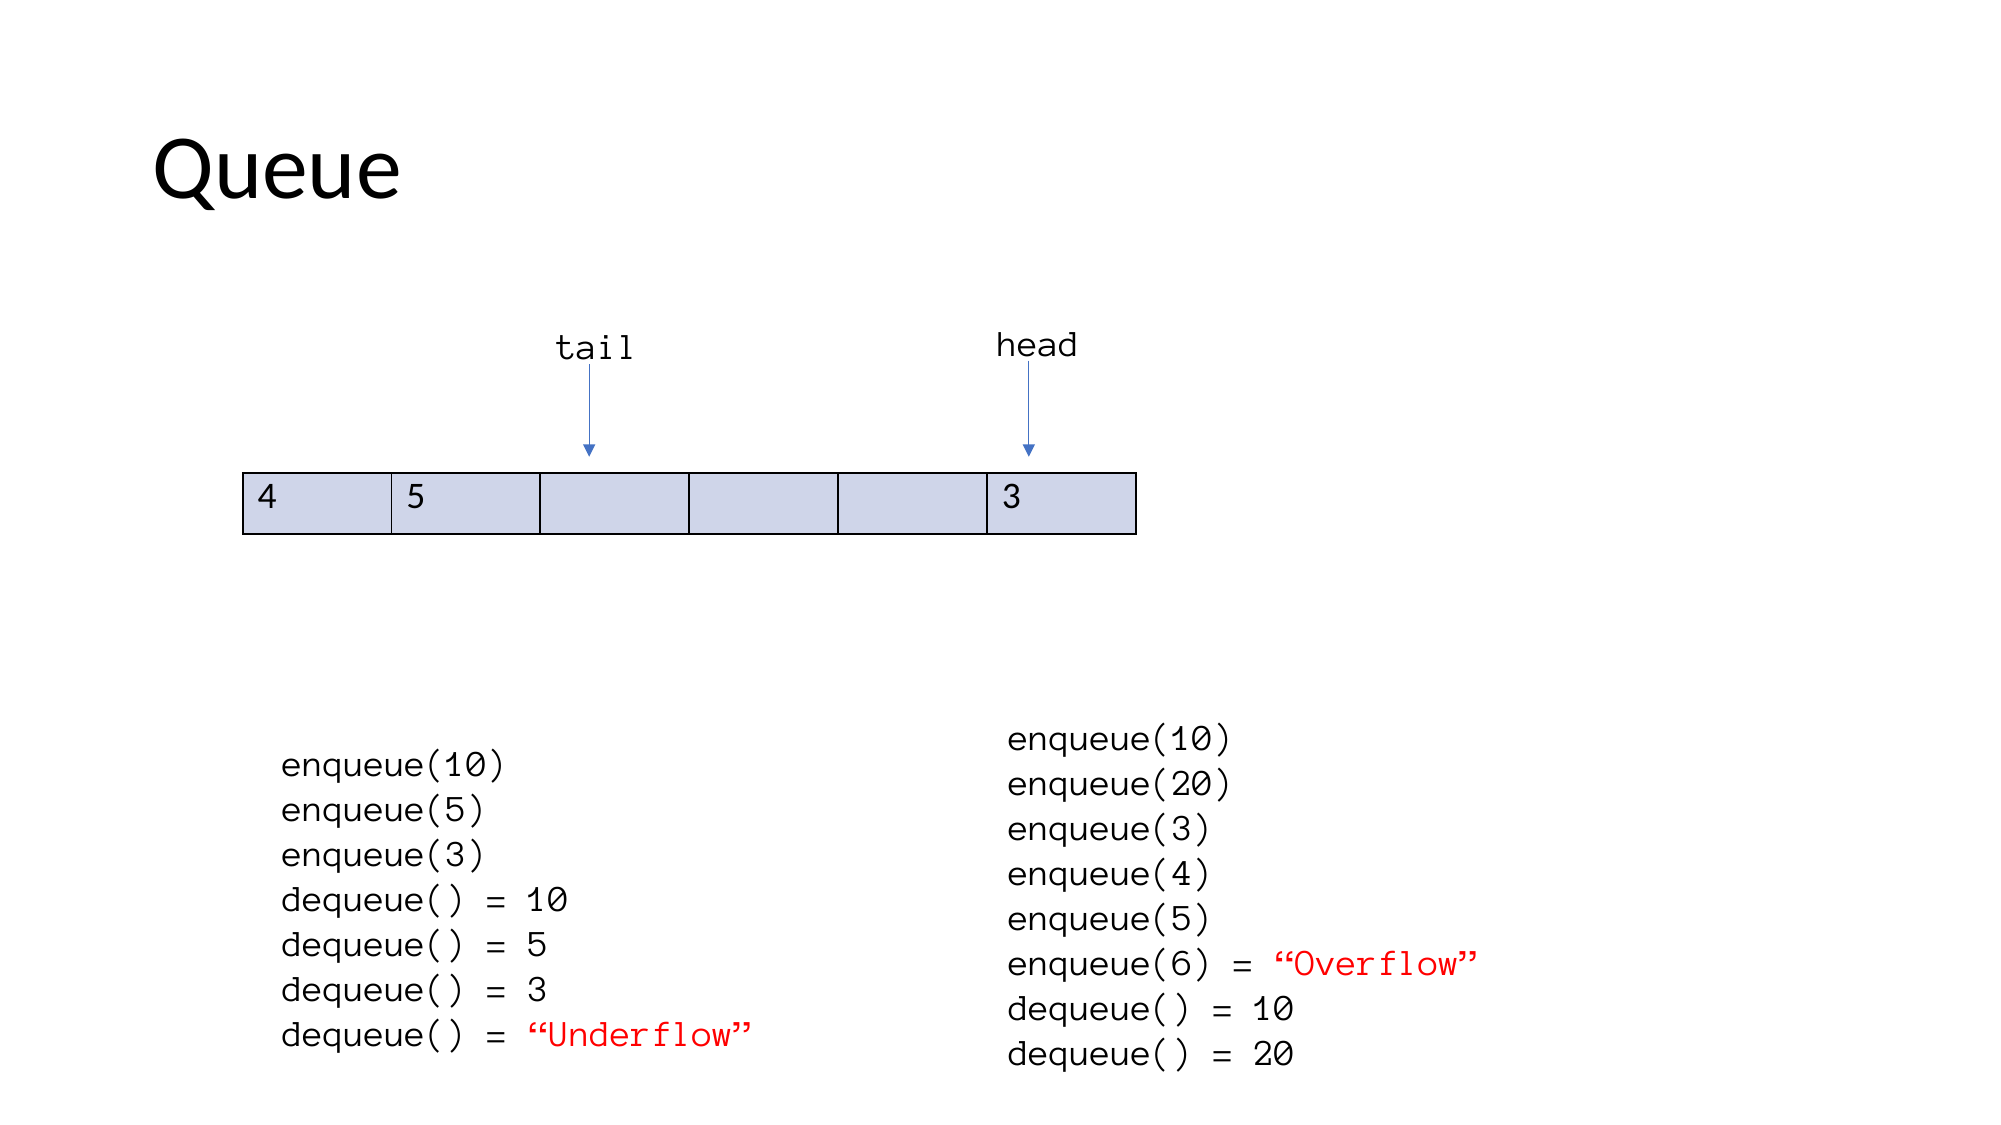

# Queue
head
tail
| 4 | 5 |  |  |  | 3 |
| --- | --- | --- | --- | --- | --- |
enqueue(10)
enqueue(20)
enqueue(3)
enqueue(4)
enqueue(5)
enqueue(6) = “Overflow”
dequeue() = 10
dequeue() = 20

enqueue(10)
enqueue(5)
enqueue(3)
dequeue() = 10
dequeue() = 5
dequeue() = 3
dequeue() = “Underflow”